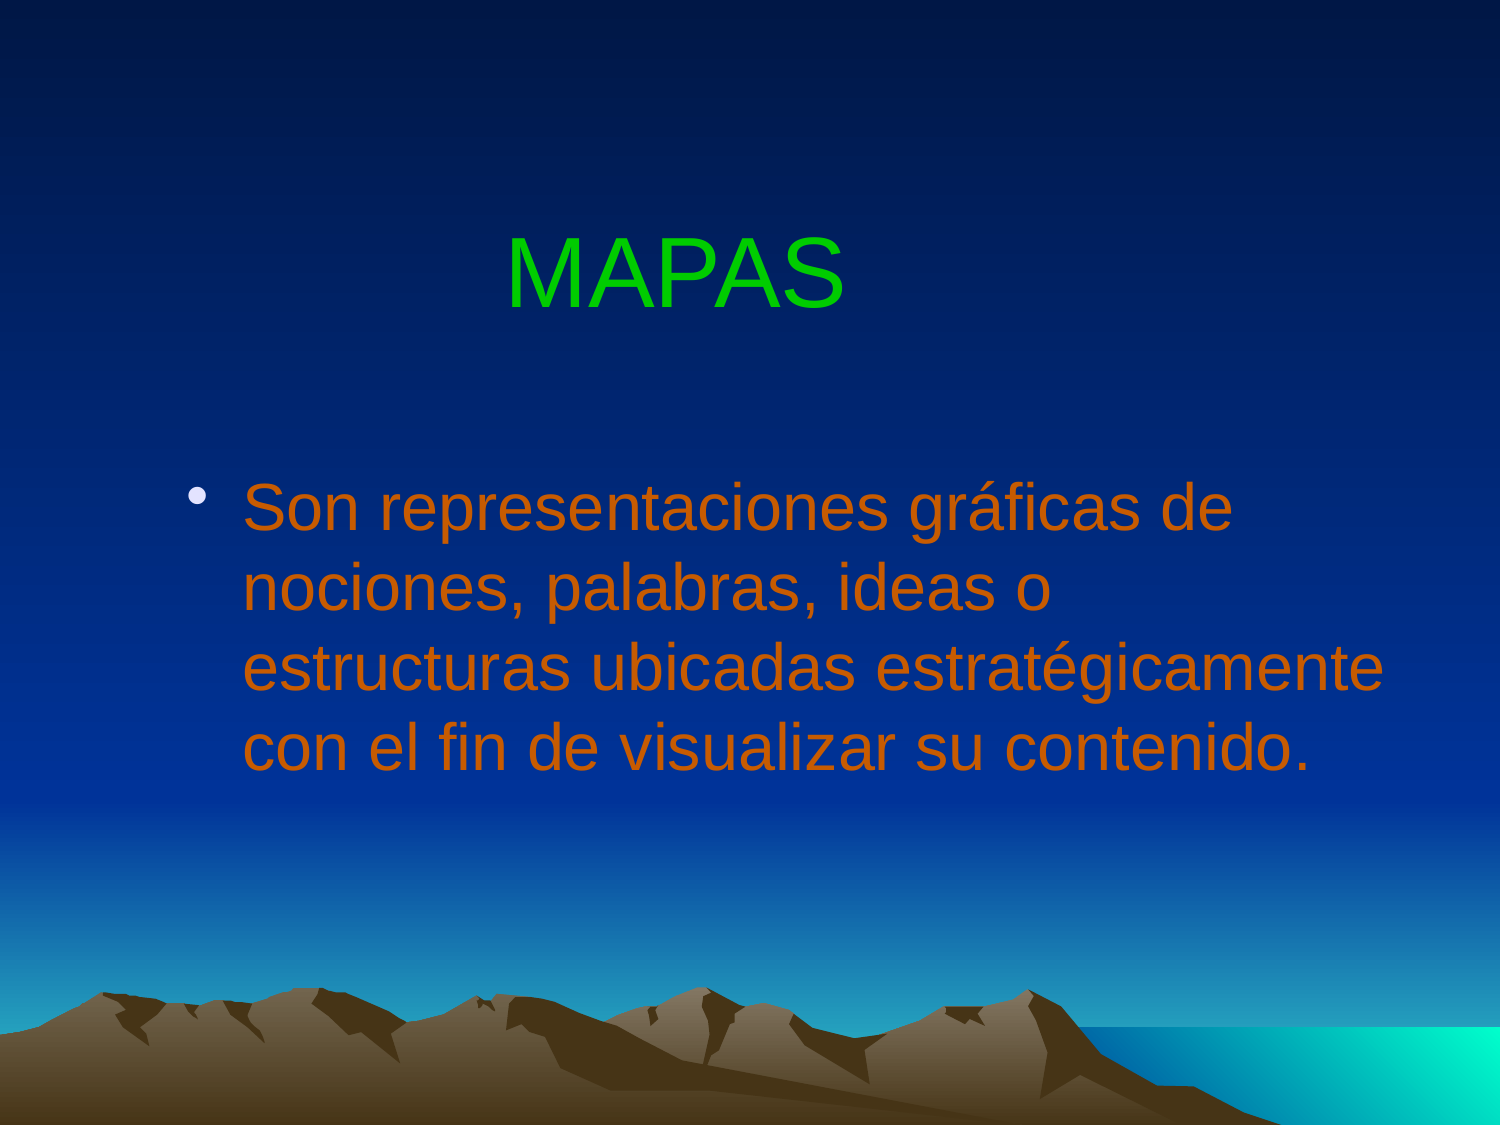

# MAPAS
Son representaciones gráficas de nociones, palabras, ideas o estructuras ubicadas estratégicamente con el fin de visualizar su contenido.